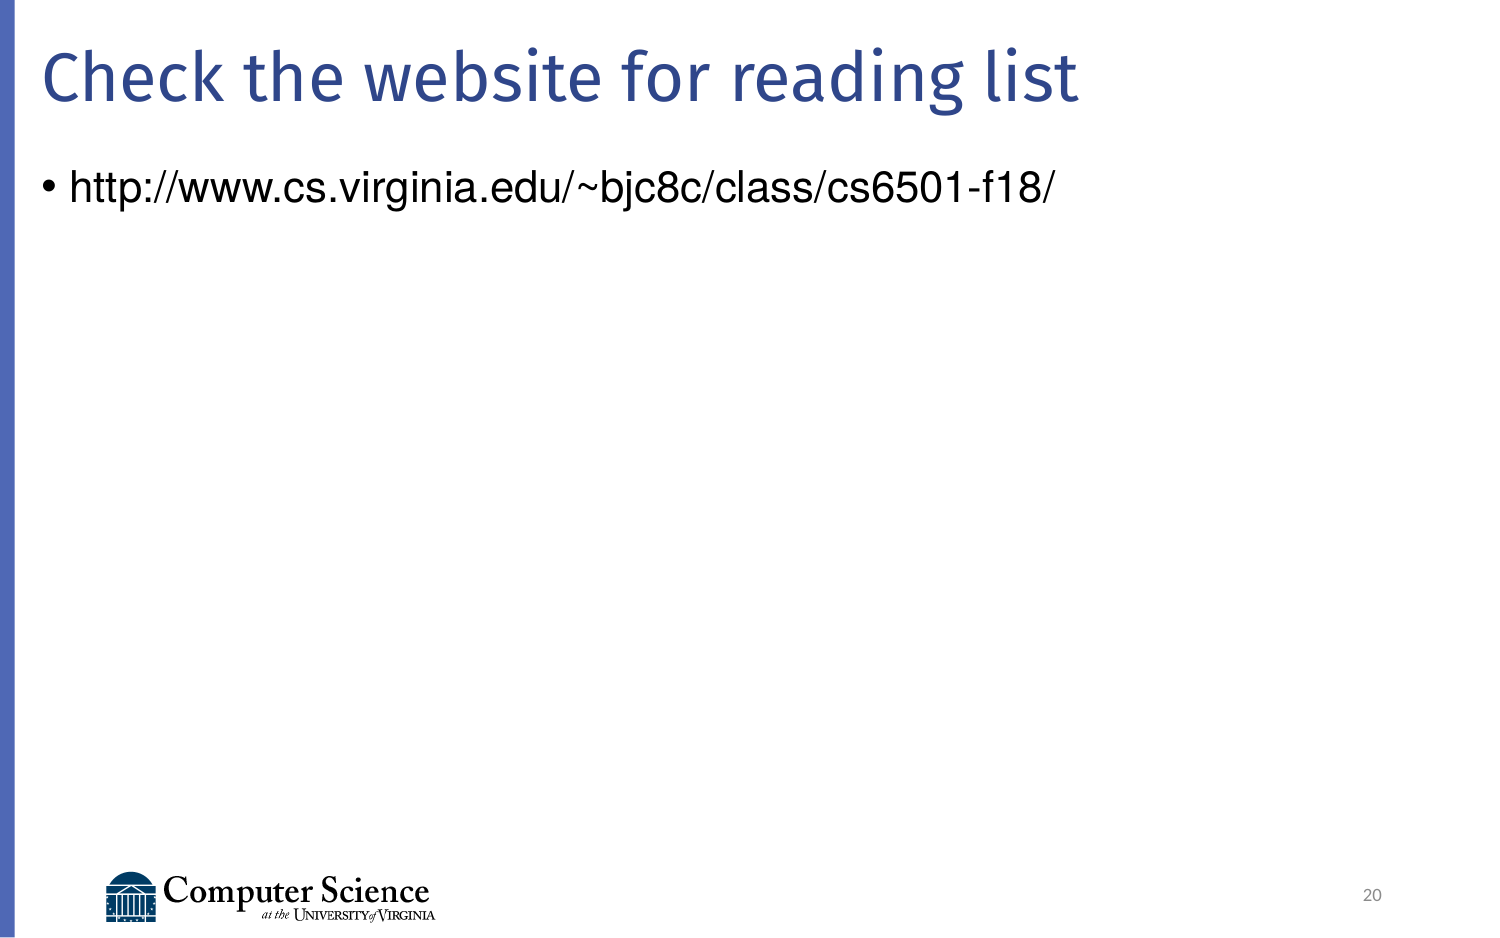

# Check the website for reading list
http://www.cs.virginia.edu/~bjc8c/class/cs6501-f18/
20